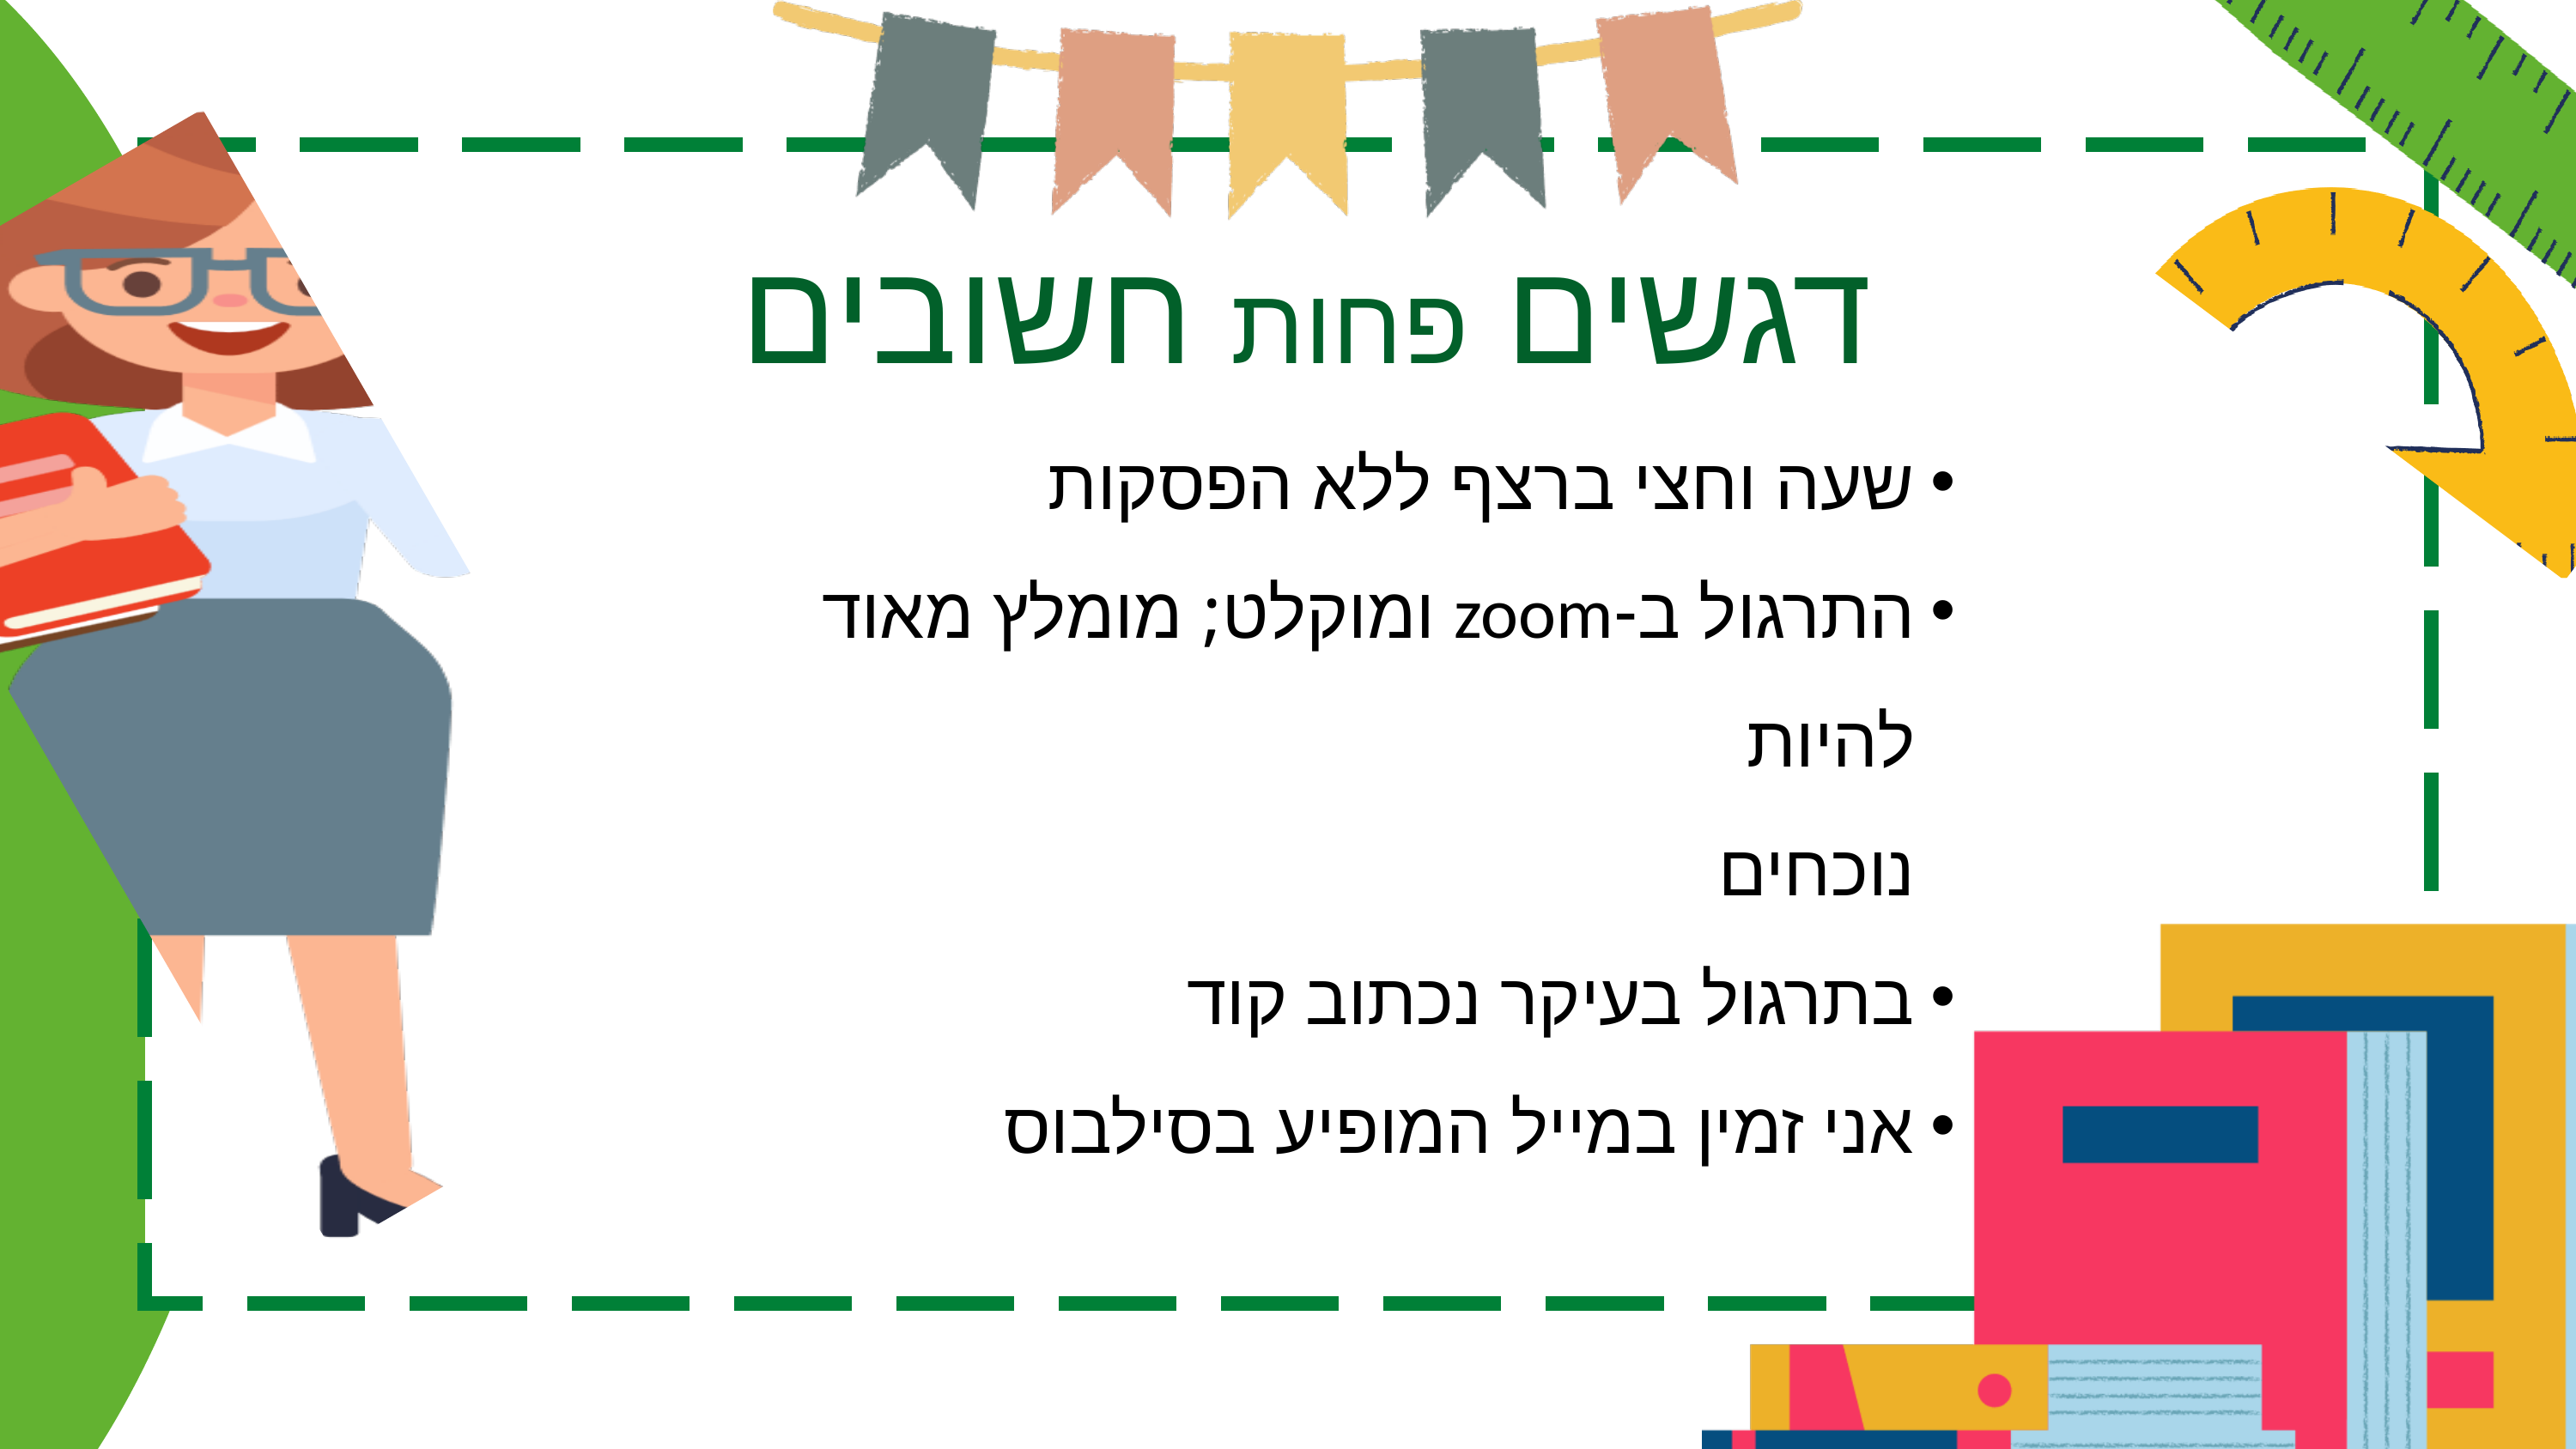

דגשים פחות חשובים
שעה וחצי ברצף ללא הפסקות
התרגול ב-zoom ומוקלט; מומלץ מאוד להיות
נוכחים
בתרגול בעיקר נכתוב קוד
אני זמין במייל המופיע בסילבוס